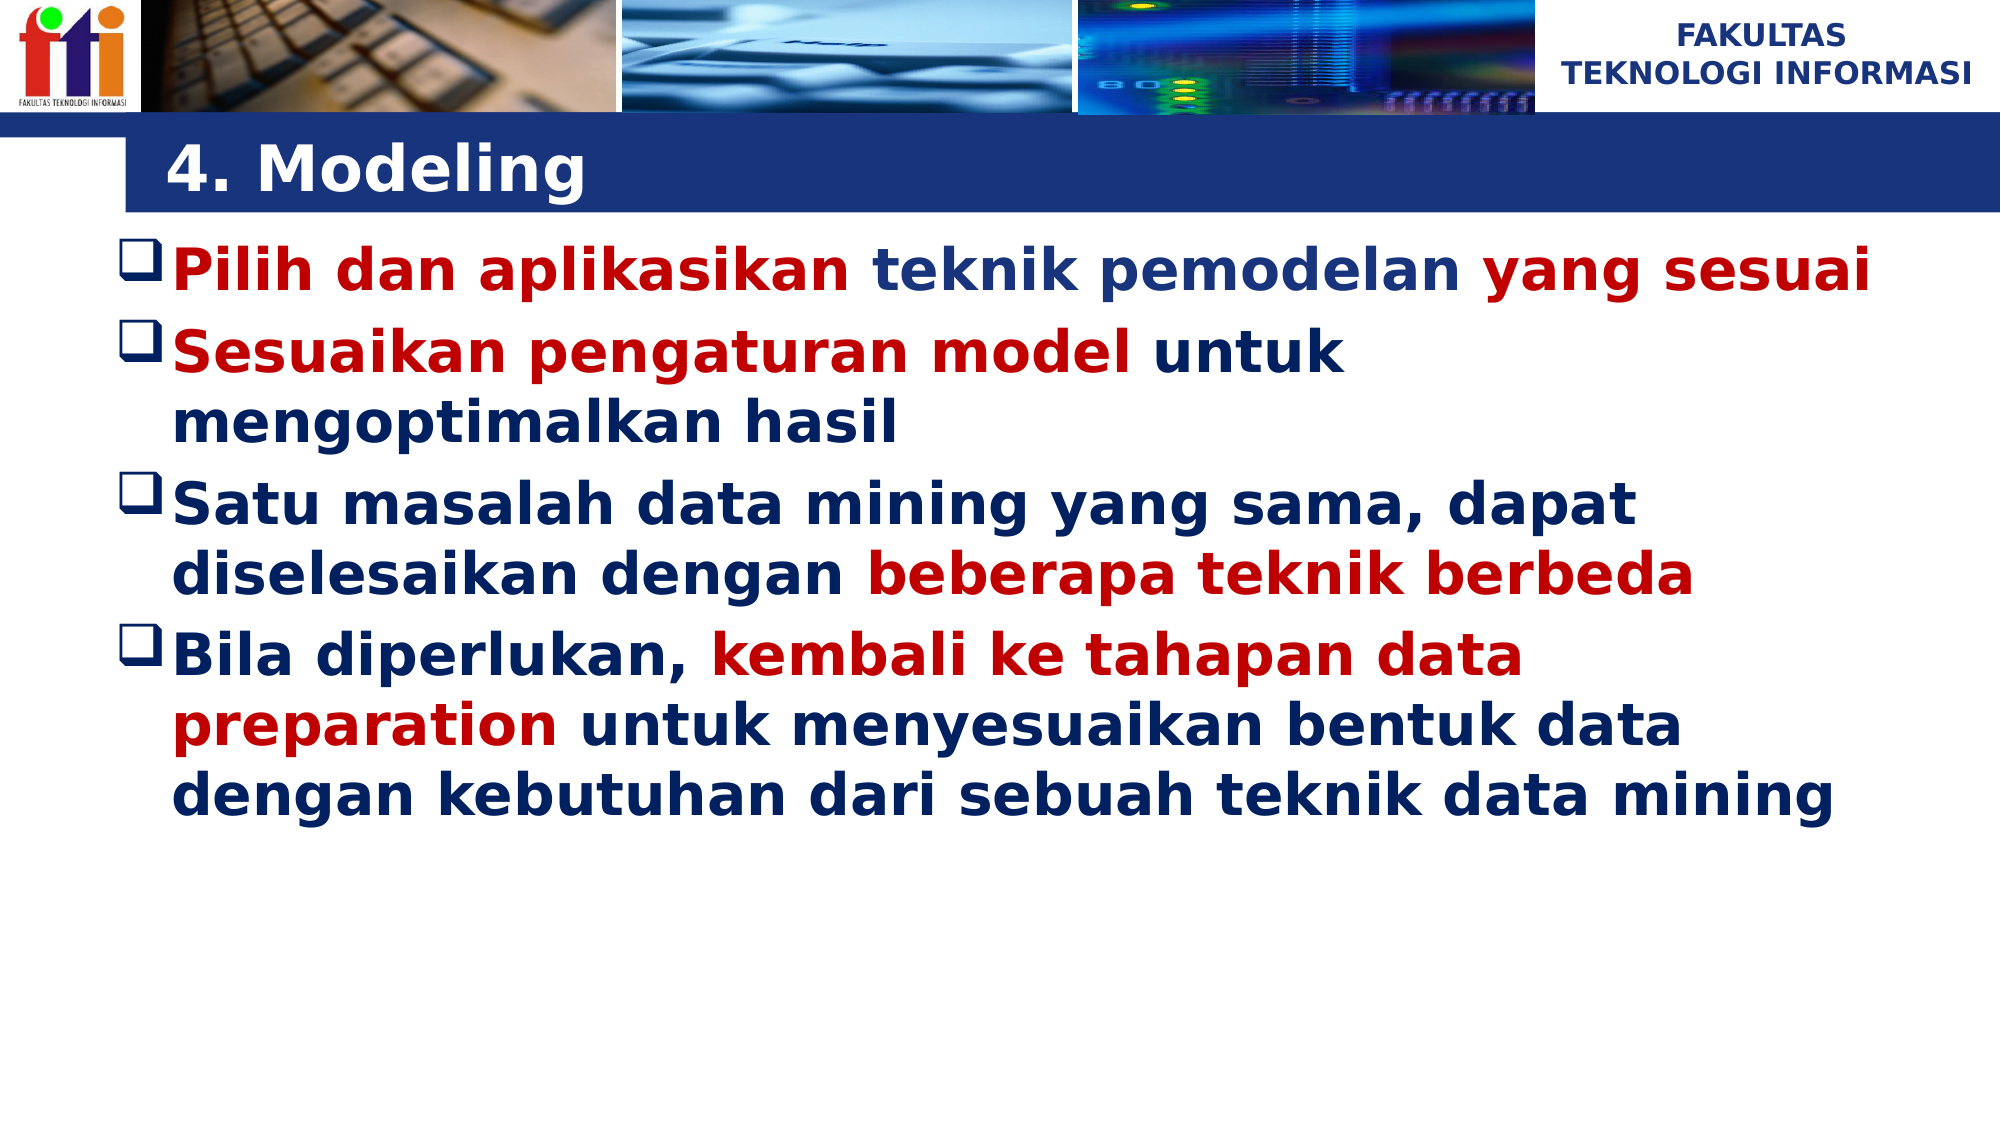

58
# 4. Modeling
Pilih dan aplikasikan teknik pemodelan yang sesuai
Sesuaikan pengaturan model untuk mengoptimalkan hasil
Satu masalah data mining yang sama, dapat diselesaikan dengan beberapa teknik berbeda
Bila diperlukan, kembali ke tahapan data preparation untuk menyesuaikan bentuk data dengan kebutuhan dari sebuah teknik data mining